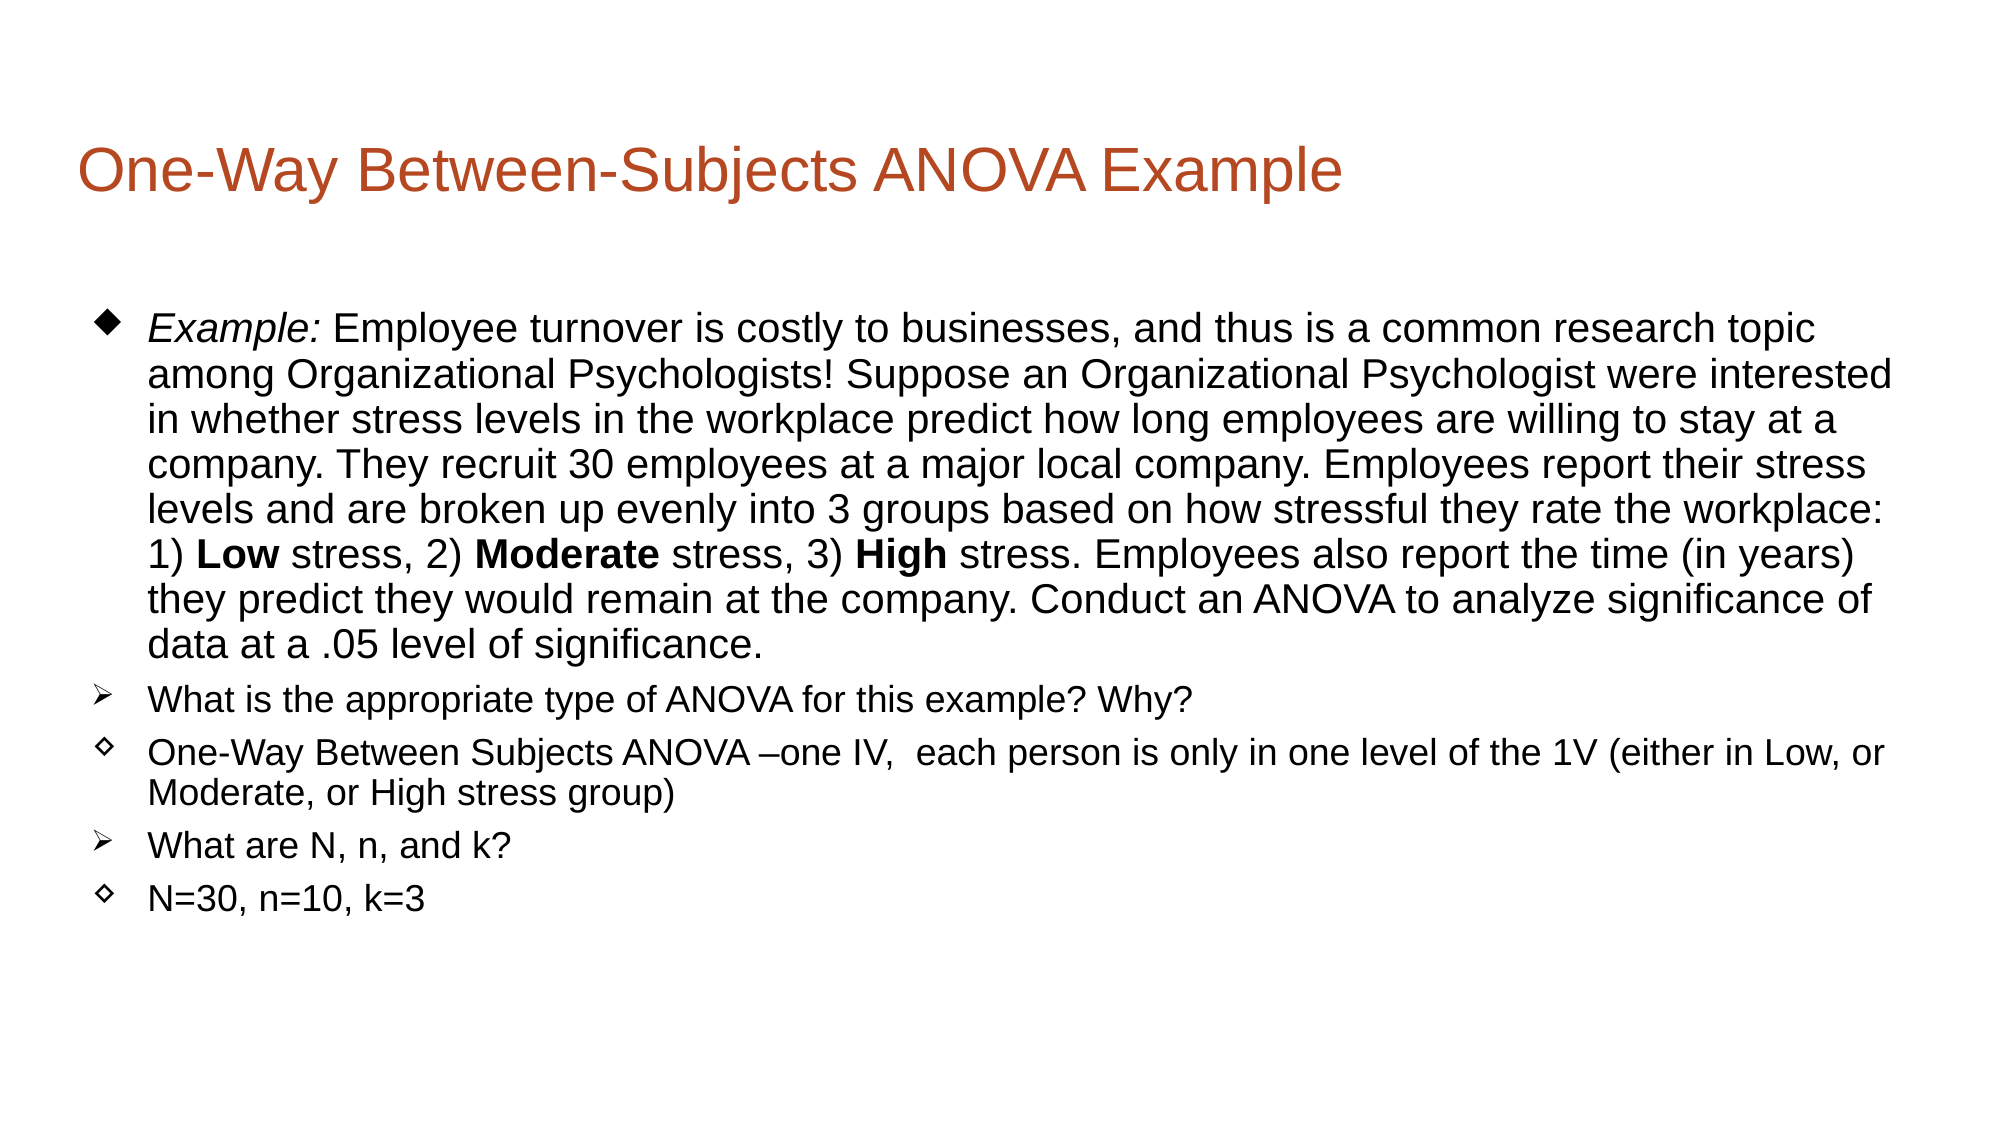

# One-Way Between-Subjects ANOVA Example
Example: Employee turnover is costly to businesses, and thus is a common research topic among Organizational Psychologists! Suppose an Organizational Psychologist were interested in whether stress levels in the workplace predict how long employees are willing to stay at a company. They recruit 30 employees at a major local company. Employees report their stress levels and are broken up evenly into 3 groups based on how stressful they rate the workplace: 1) Low stress, 2) Moderate stress, 3) High stress. Employees also report the time (in years) they predict they would remain at the company. Conduct an ANOVA to analyze significance of data at a .05 level of significance.
What is the appropriate type of ANOVA for this example? Why?
One-Way Between Subjects ANOVA –one IV,  each person is only in one level of the 1V (either in Low, or Moderate, or High stress group)
What are N, n, and k?
N=30, n=10, k=3